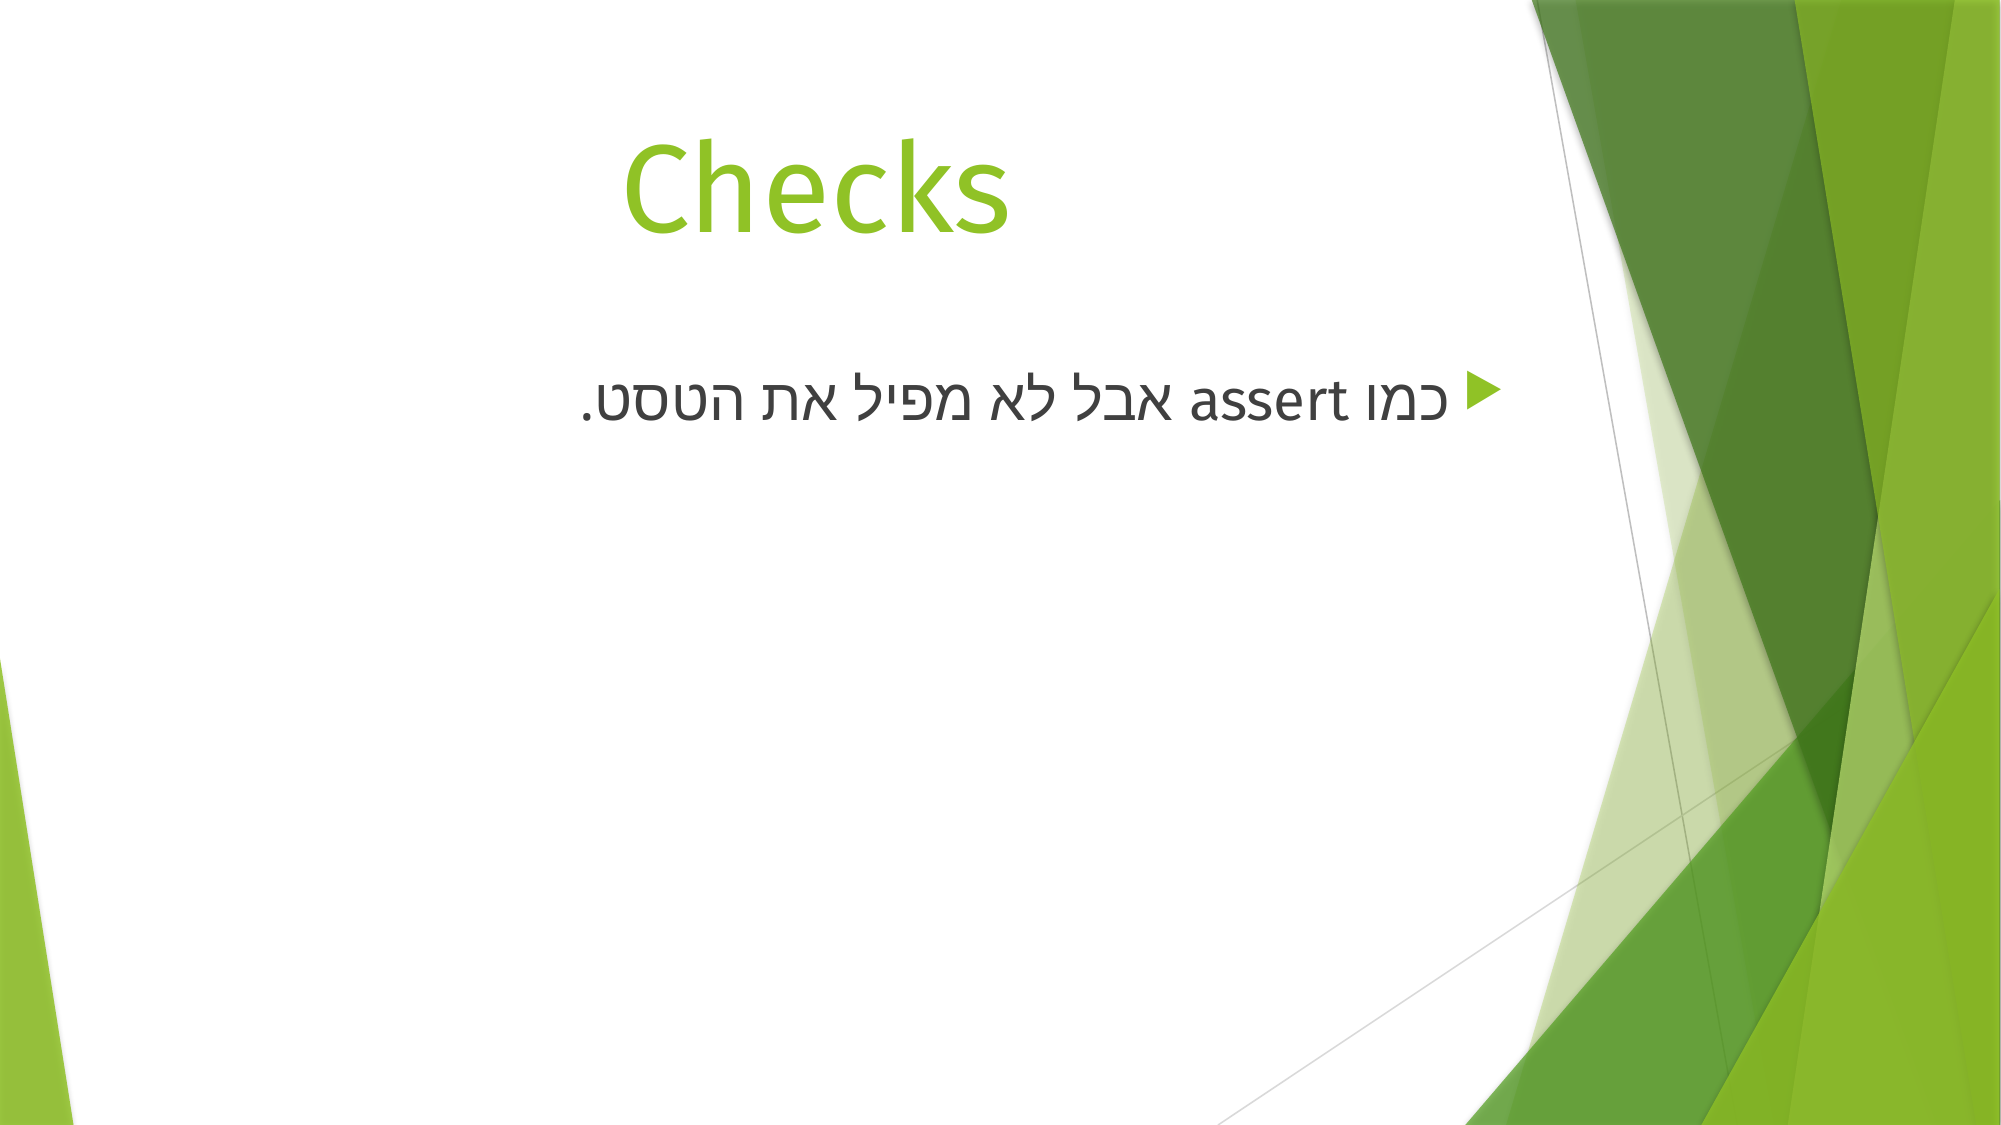

# Checks
כמו assert אבל לא מפיל את הטסט.